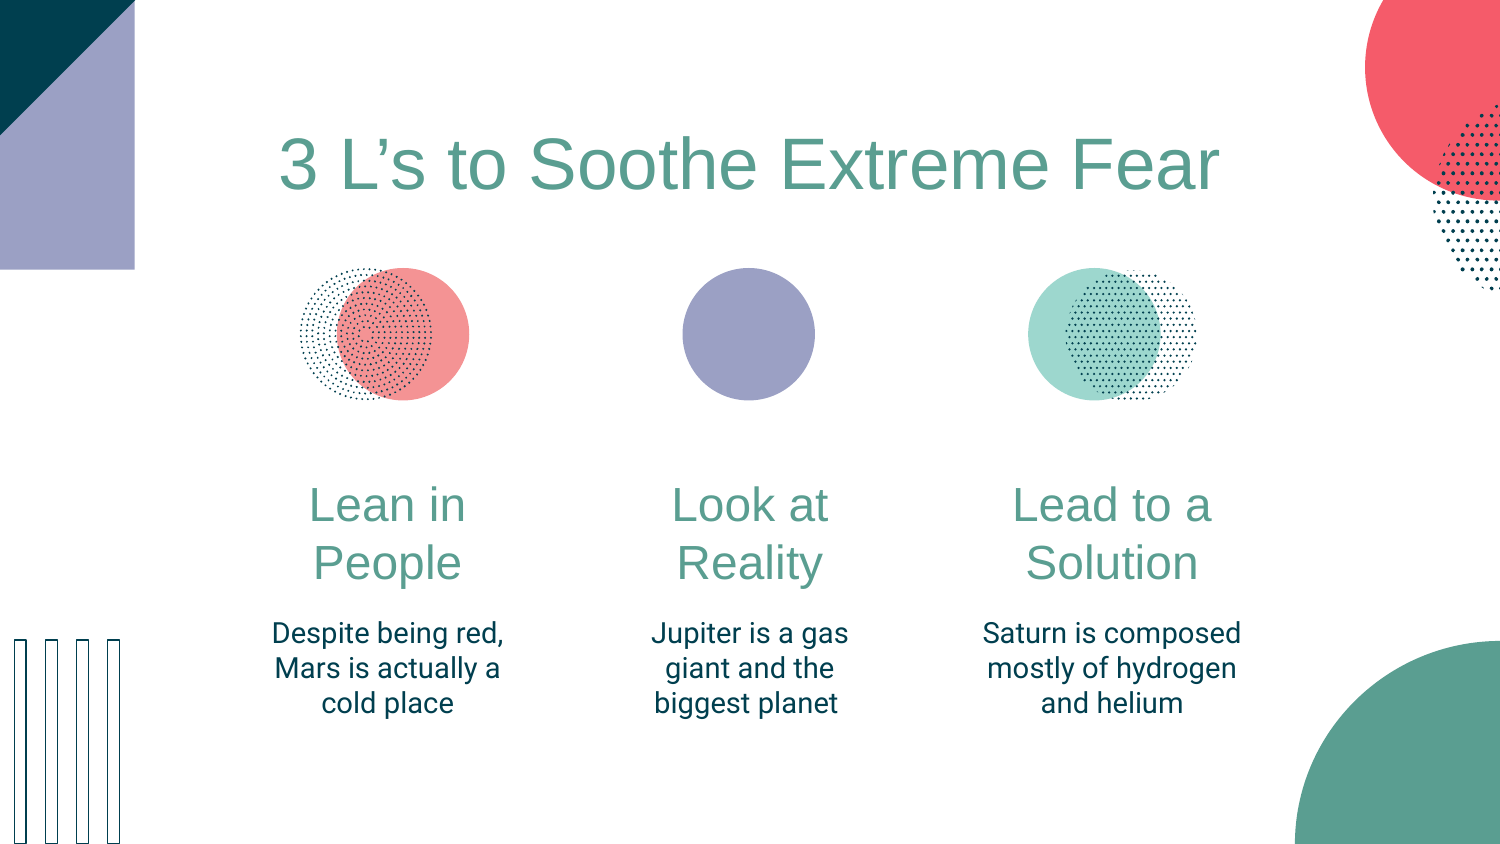

3 L’s to Soothe Extreme Fear

# Lean in People
Look at Reality
Lead to a Solution
Despite being red, Mars is actually a cold place
Jupiter is a gas giant and the biggest planet
Saturn is composed mostly of hydrogen and helium